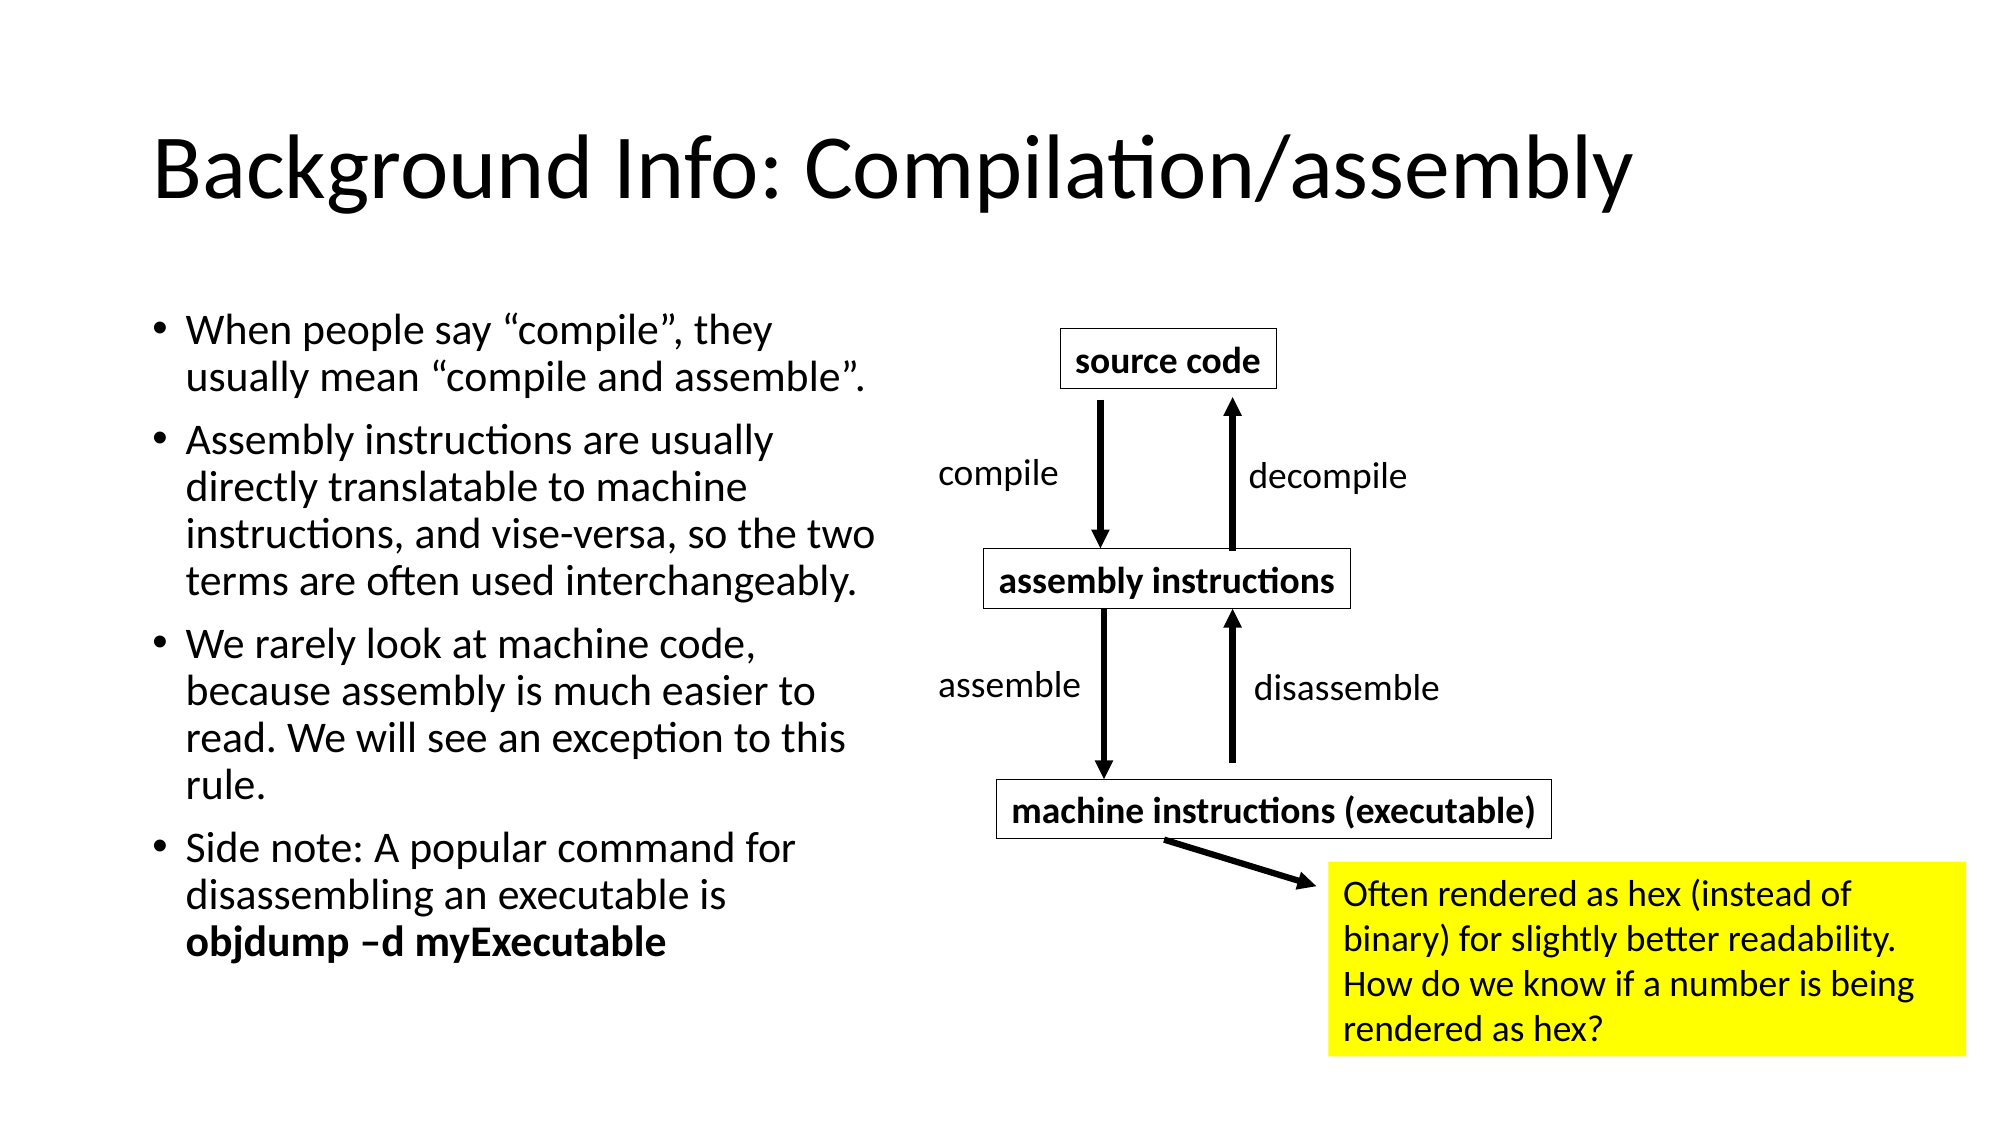

# Background Info: Compilation/assembly
When people say “compile”, they usually mean “compile and assemble”.
Assembly instructions are usually directly translatable to machine instructions, and vise-versa, so the two terms are often used interchangeably.
We rarely look at machine code, because assembly is much easier to read. We will see an exception to this rule.
Side note: A popular command for disassembling an executable is objdump –d myExecutable
source code
compile
decompile
assembly instructions
assemble
disassemble
machine instructions (executable)
Often rendered as hex (instead of binary) for slightly better readability. How do we know if a number is being rendered as hex?